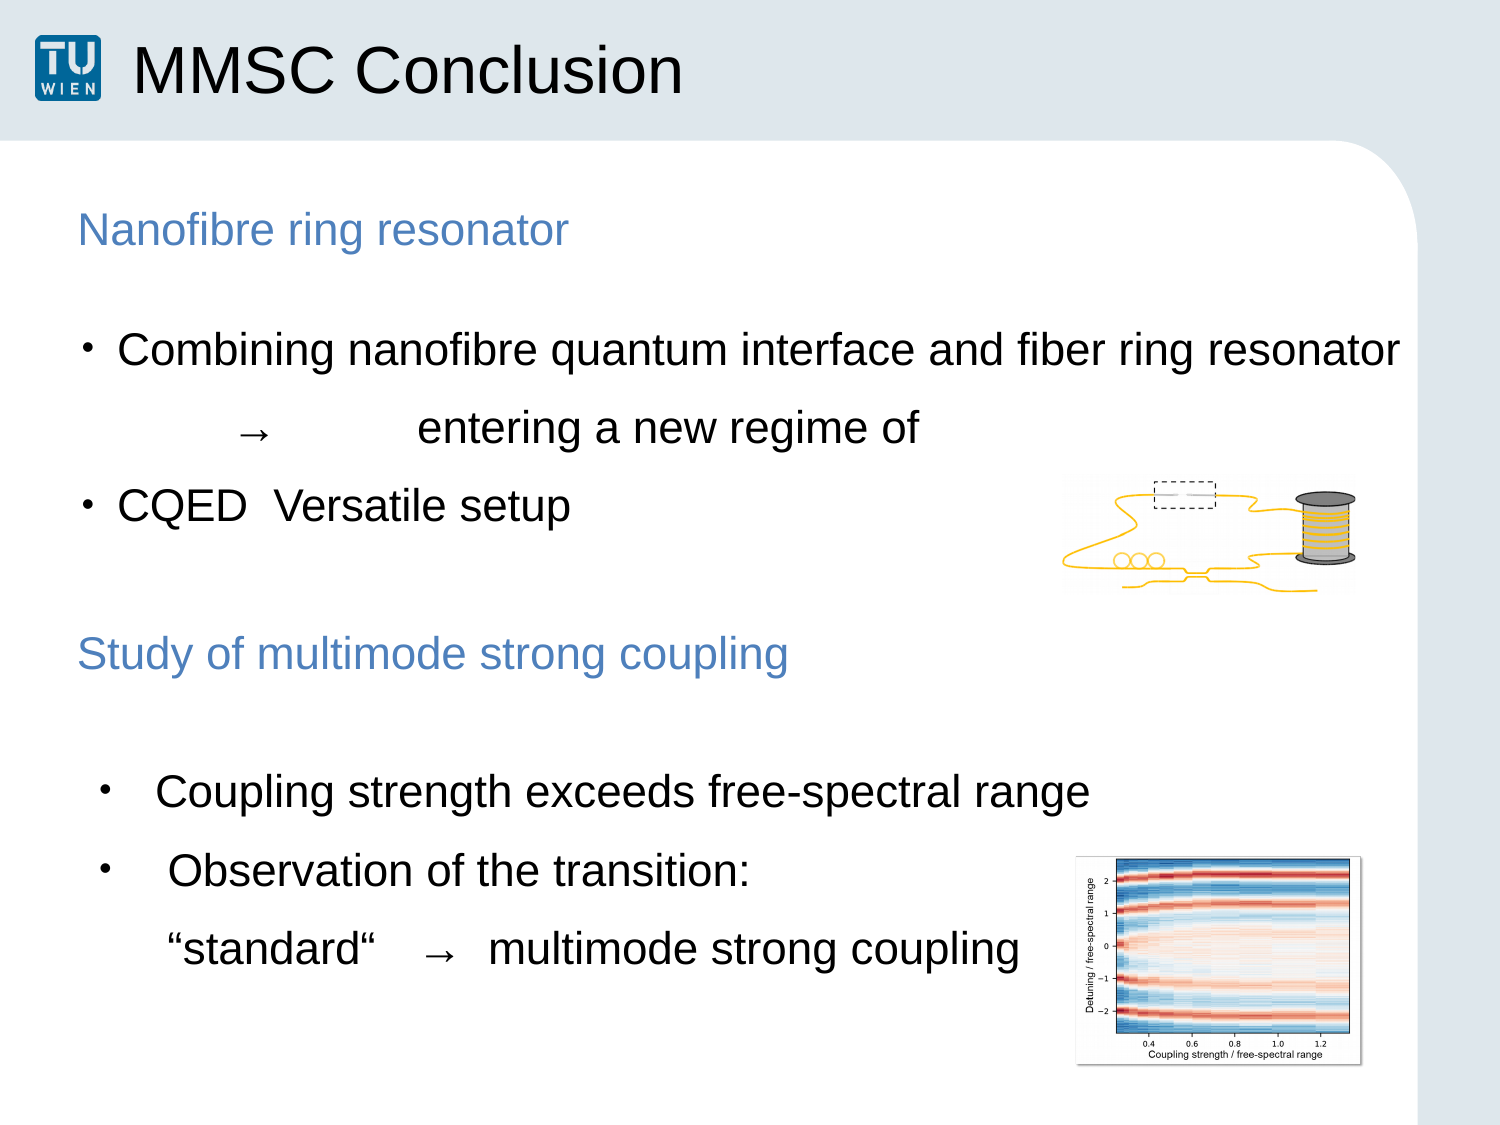

# MMSC Conclusion
Nanofibre ring resonator
Combining nanofibre quantum interface and fiber ring resonator
→	entering a new regime of CQED  Versatile setup
●

●
Study of multimode strong coupling
Coupling strength exceeds free-spectral range  Observation of the transition:
“standard“	→	multimode strong coupling
●
●